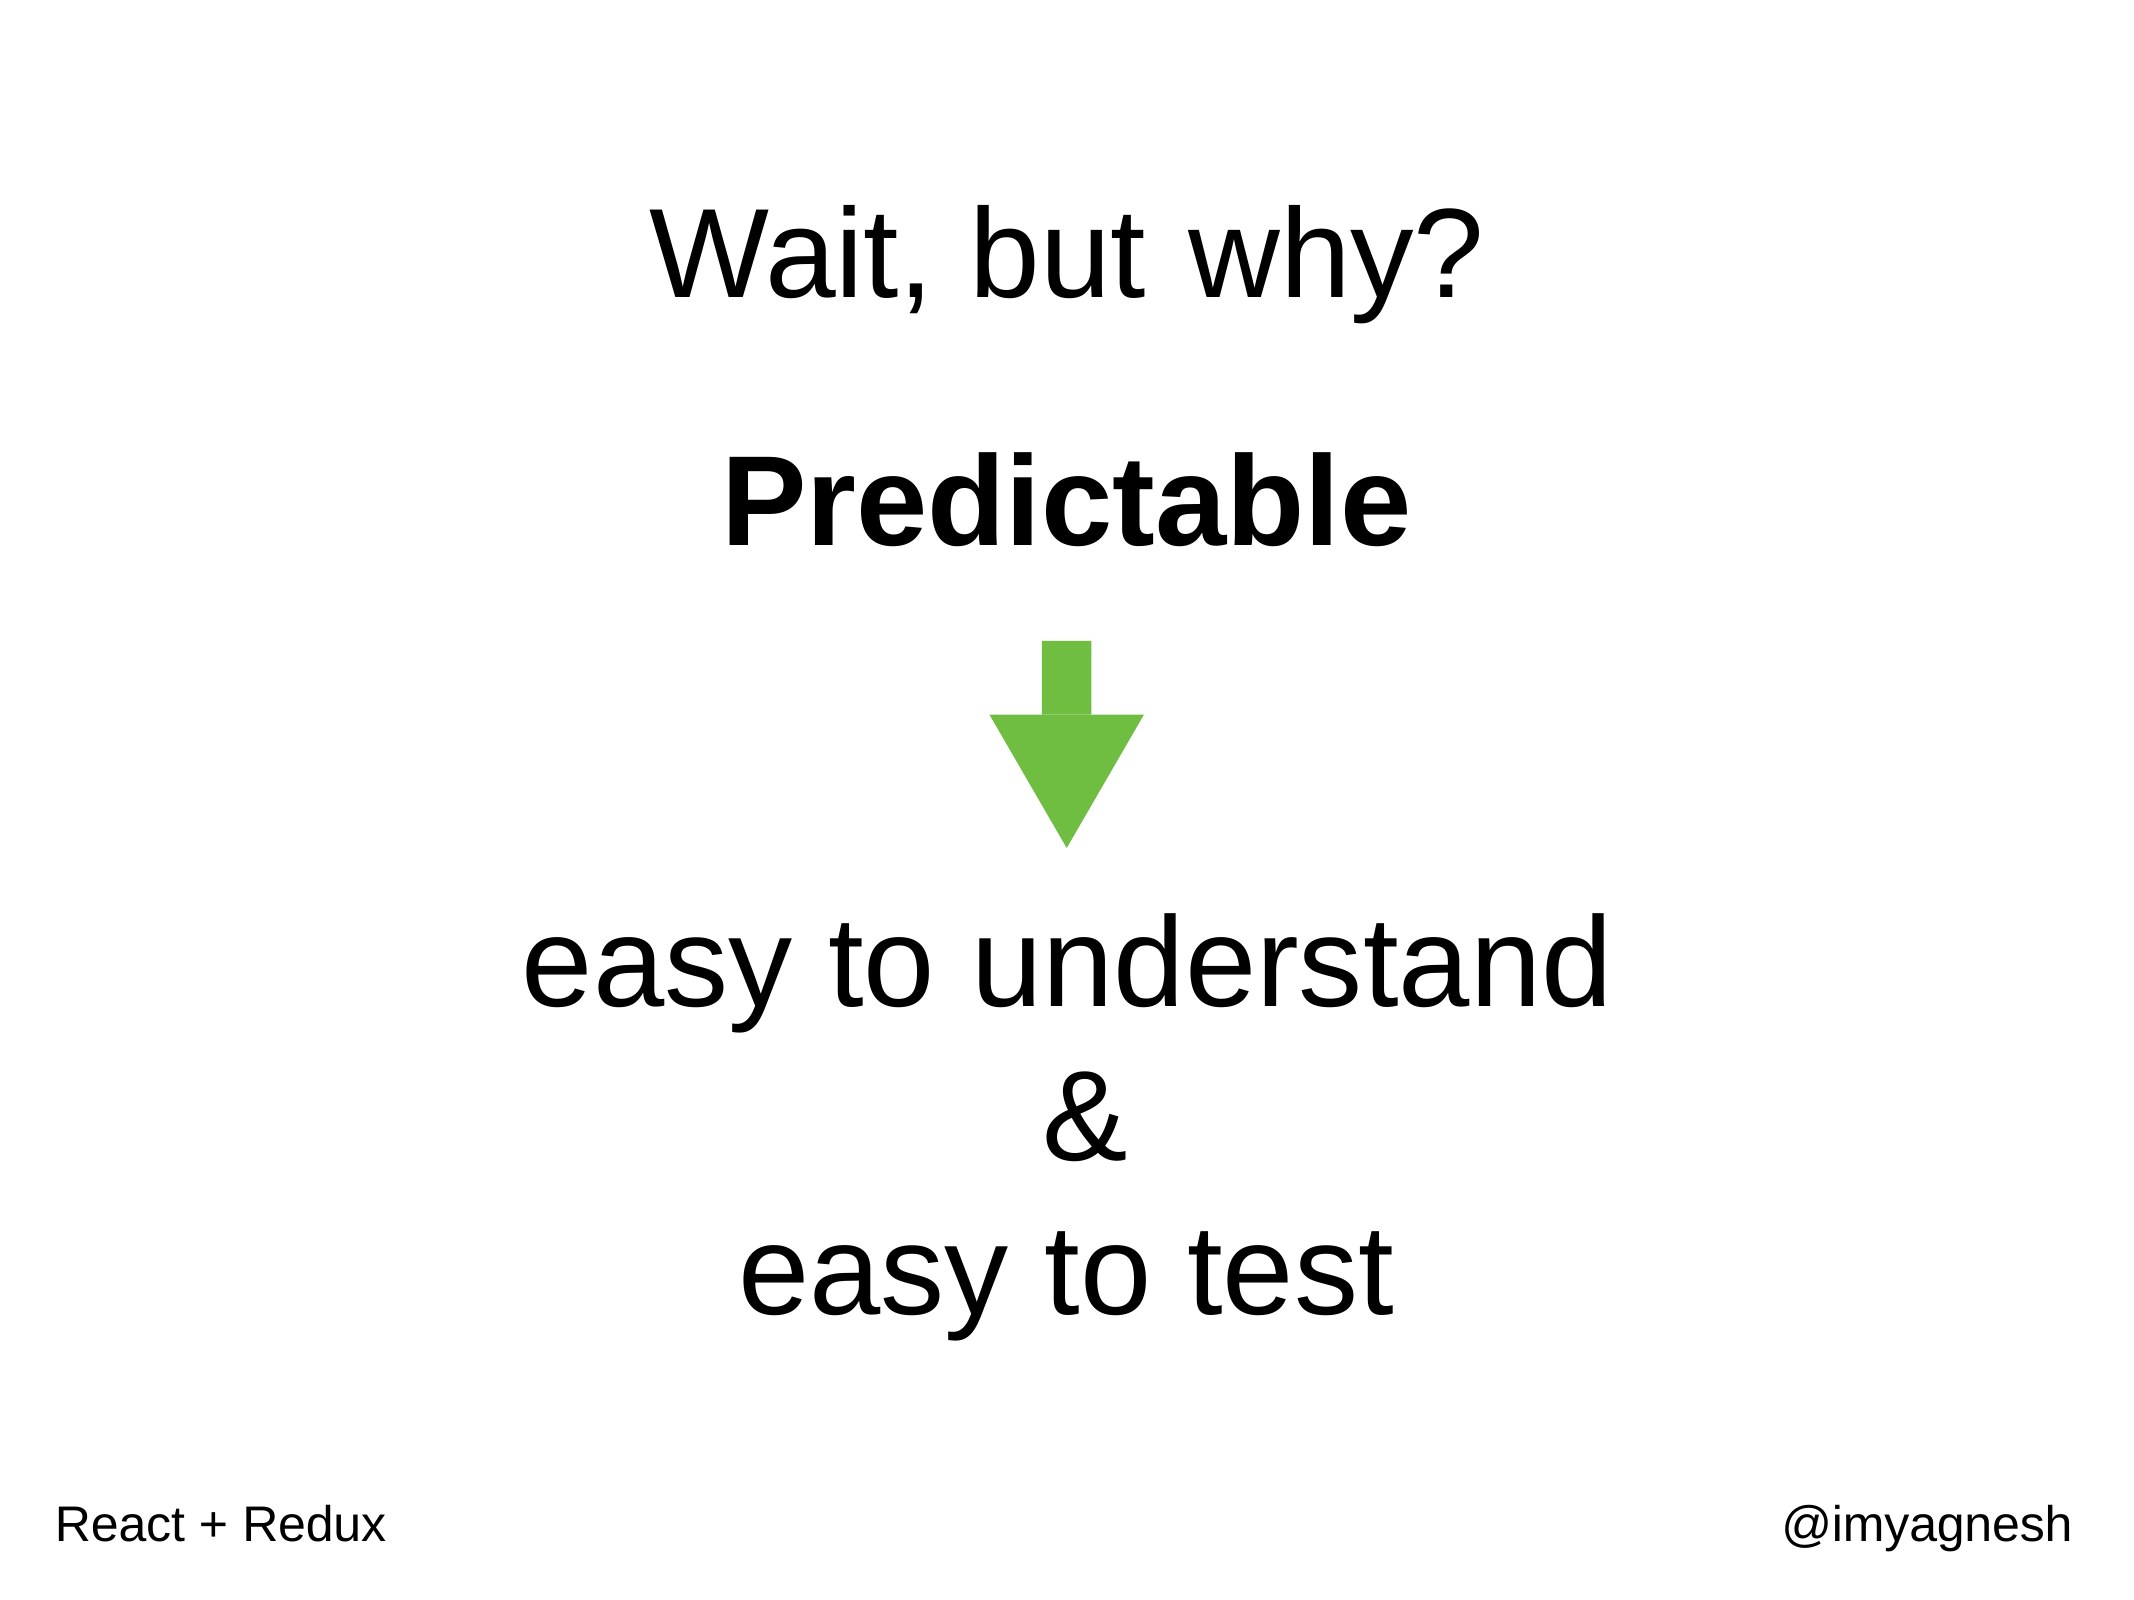

Wait, but	why?
# Predictable

easy to understand  &
easy to test
React + Redux
@imyagnesh